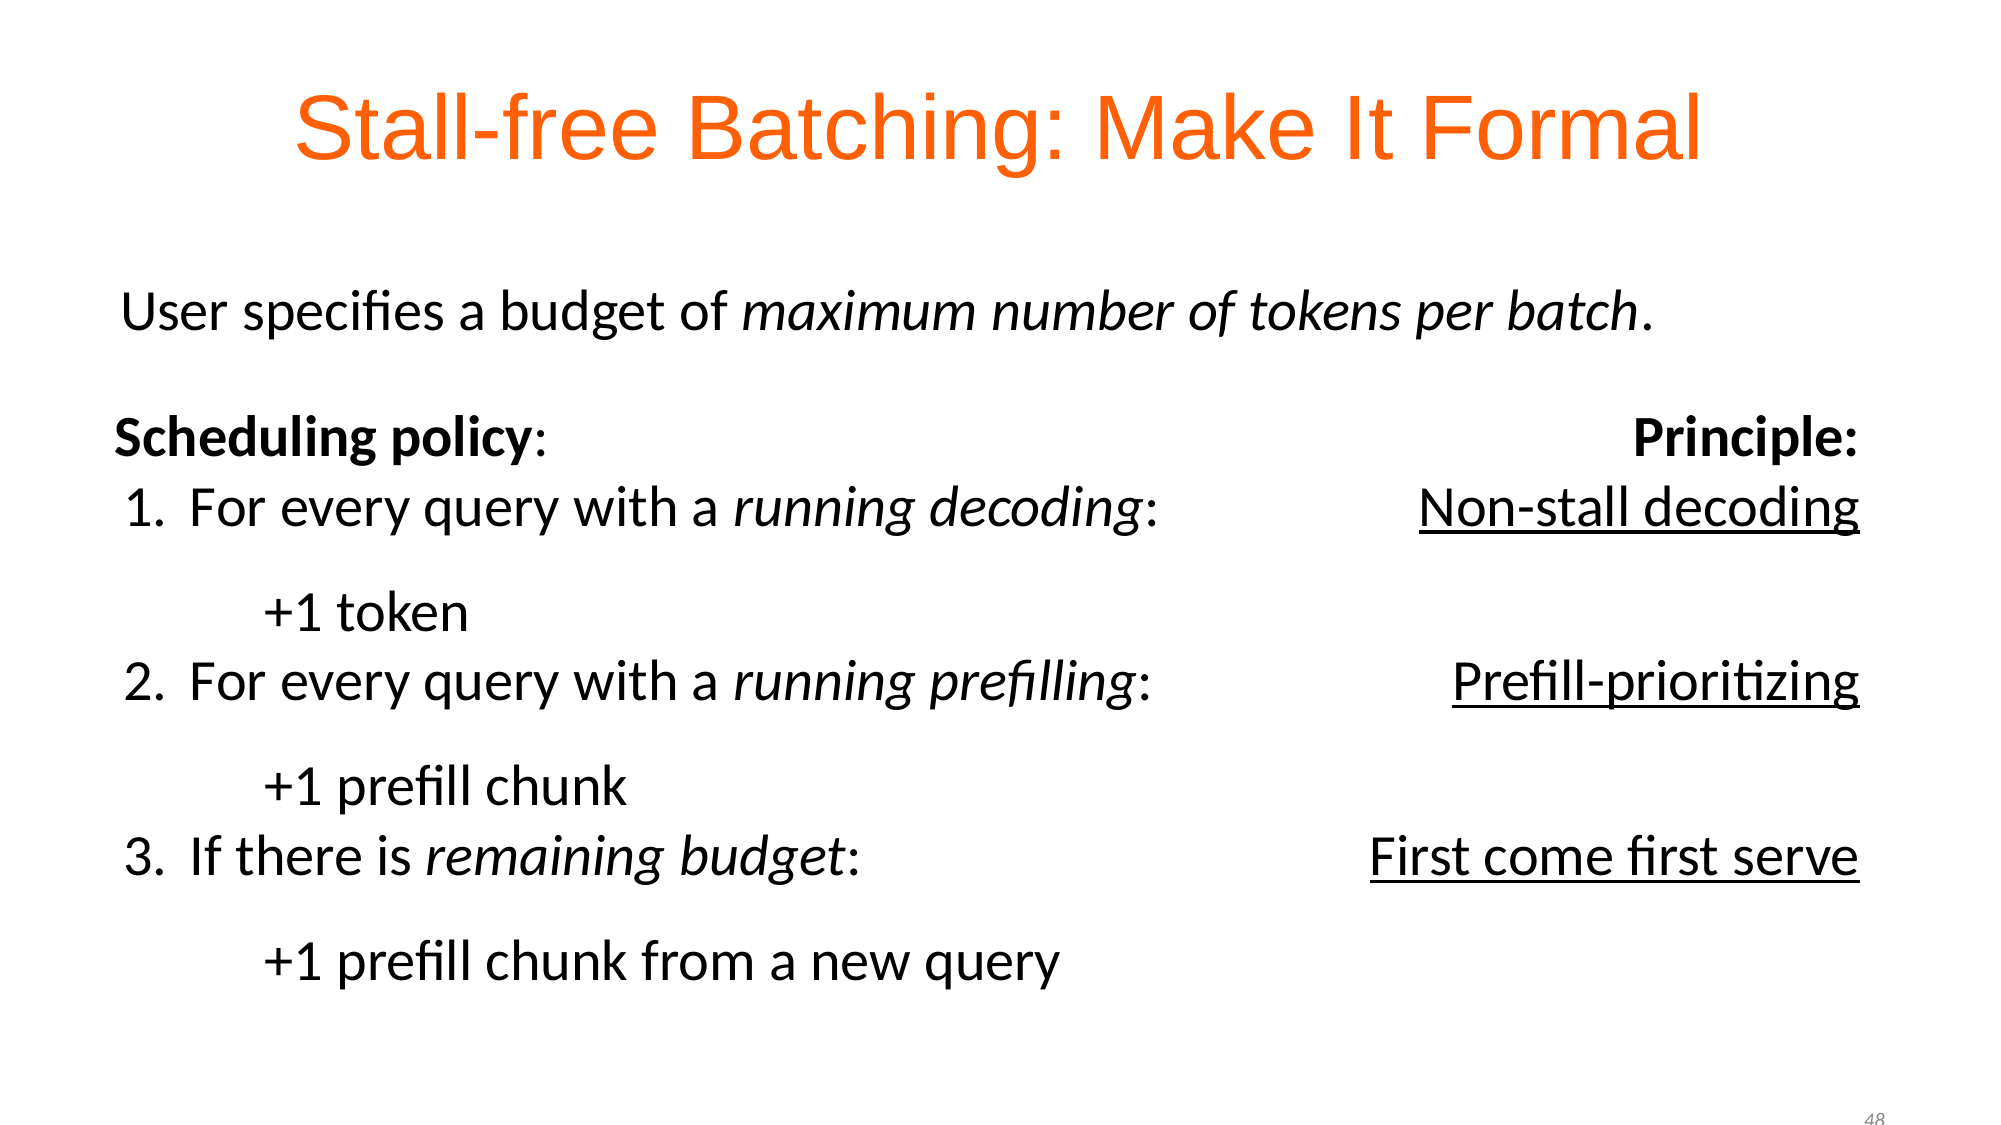

# Stall-free Batching: Make It Formal
User specifies a budget of maximum number of tokens per batch.
Scheduling policy:
For every query with a running decoding:
+1 token
For every query with a running prefilling:
+1 prefill chunk
If there is remaining budget:
+1 prefill chunk from a new query
Principle:
Non-stall decoding

Prefill-prioritizing

First come first serve
48